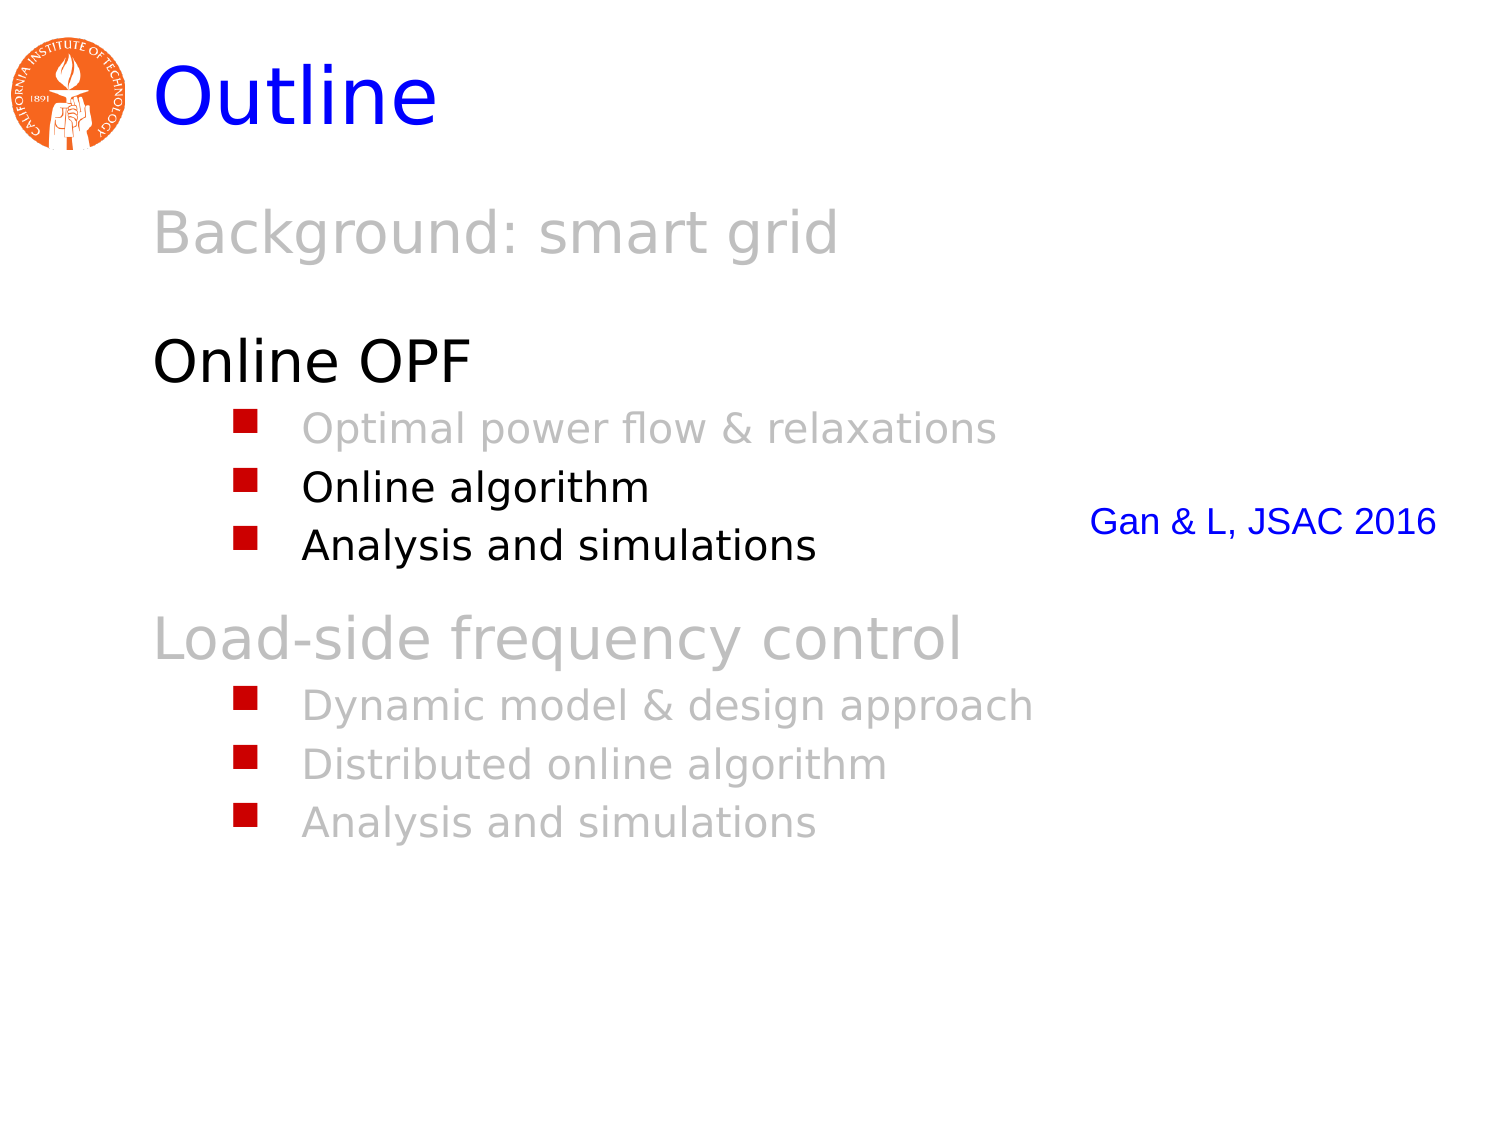

# Outline
Background: smart grid

Online OPF
Optimal power flow & relaxations
Online algorithm
Analysis and simulations

Load-side frequency control
Dynamic model & design approach
Distributed online algorithm
Analysis and simulations

Gan & L, JSAC 2016